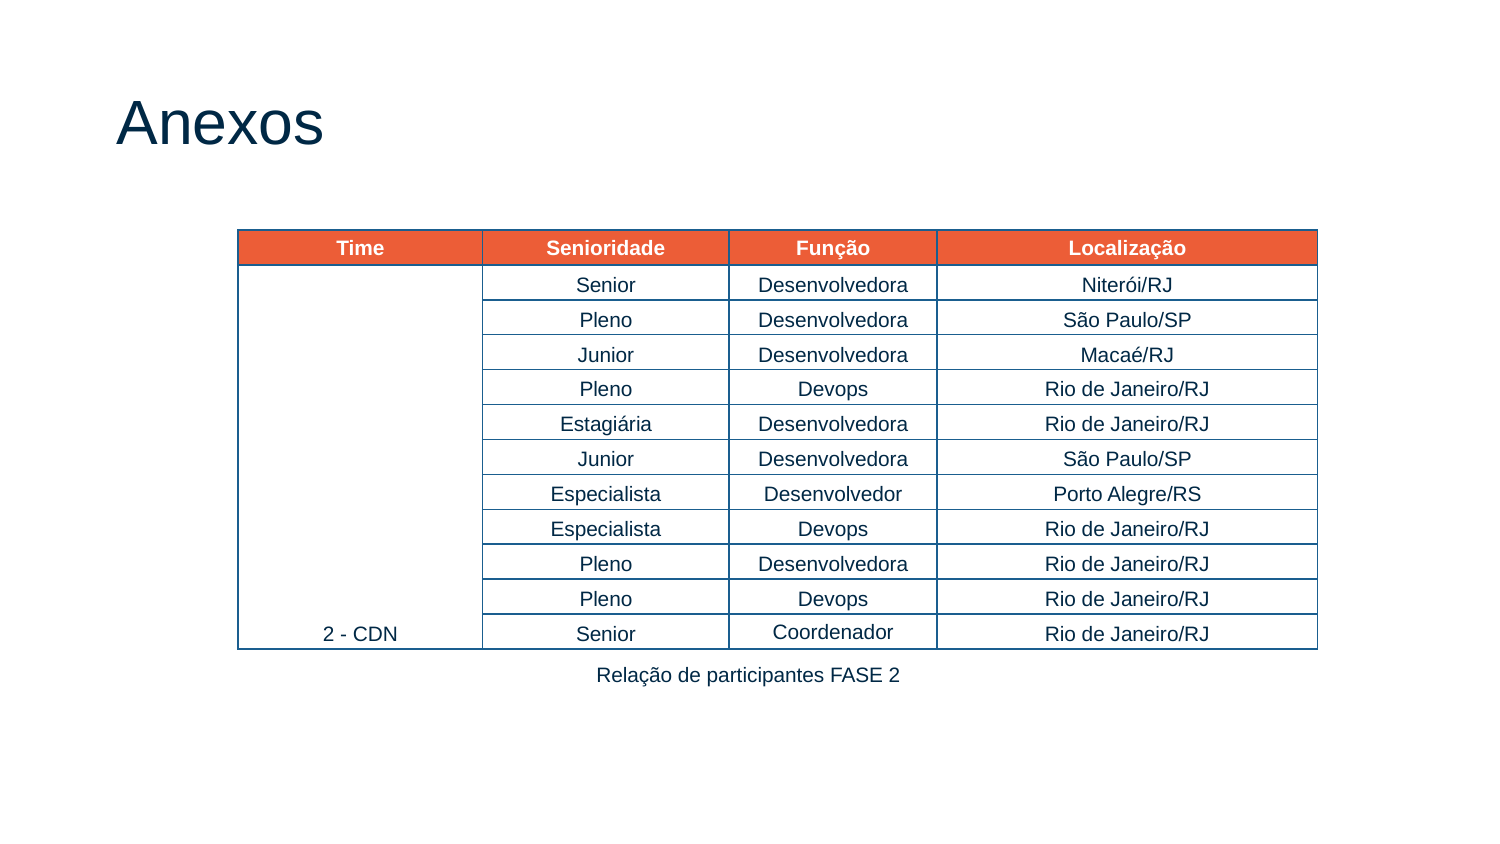

Anexos
| Time | Senioridade | Função | Localização |
| --- | --- | --- | --- |
| 2 - CDN | Senior | Desenvolvedora | Niterói/RJ |
|  | Pleno | Desenvolvedora | São Paulo/SP |
|  | Junior | Desenvolvedora | Macaé/RJ |
|  | Pleno | Devops | Rio de Janeiro/RJ |
|  | Estagiária | Desenvolvedora | Rio de Janeiro/RJ |
|  | Junior | Desenvolvedora | São Paulo/SP |
|  | Especialista | Desenvolvedor | Porto Alegre/RS |
|  | Especialista | Devops | Rio de Janeiro/RJ |
|  | Pleno | Desenvolvedora | Rio de Janeiro/RJ |
|  | Pleno | Devops | Rio de Janeiro/RJ |
|  | Senior | Coordenador | Rio de Janeiro/RJ |
Relação de participantes FASE 2